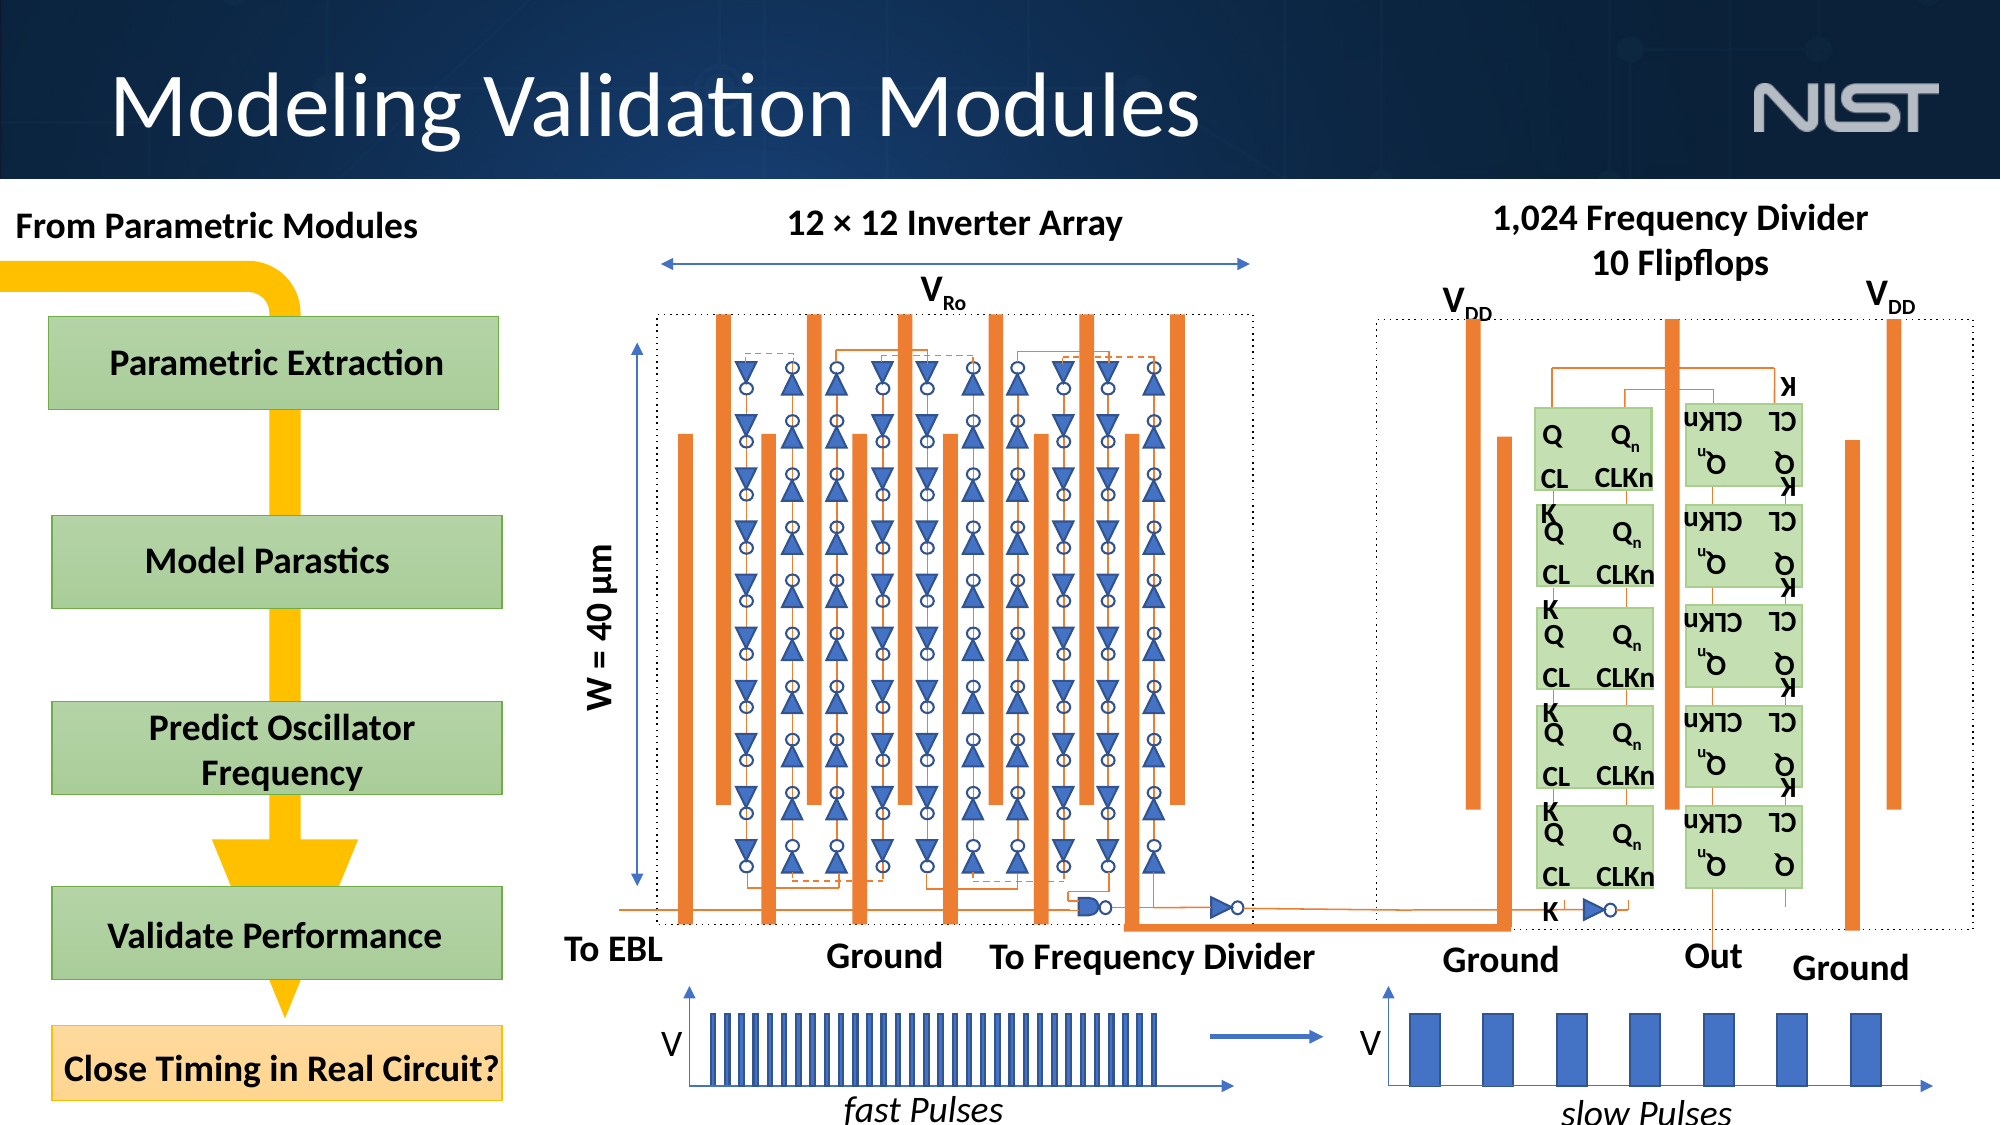

# Modeling Validation Modules
1,024 Frequency Divider
10 Flipflops
12 × 12 Inverter Array
VRo
VDD

VDD

Q

Qn
CLKn
CLK
Q
Qn

CLKn
CLK

Q

Qn
CLKn
CLK
Q
Qn

CLKn
CLK
Q

Qn
CLKn
CLK
Q
Qn

CLKn
CLK
Q

Qn
CLKn
CLK
Q
Qn

CLKn
CLK
Q

Qn
CLKn
CLK
Q
Qn

CLKn
CLK

Out
Ground
Ground
W = 40 µm

To EBL
Ground
To Frequency Divider
From Parametric Modules

Parametric Extraction

Model Parastics
Predict Oscillator Frequency

Validate Performance
V
V

Close Timing in Real Circuit?
fast Pulses
slow Pulses